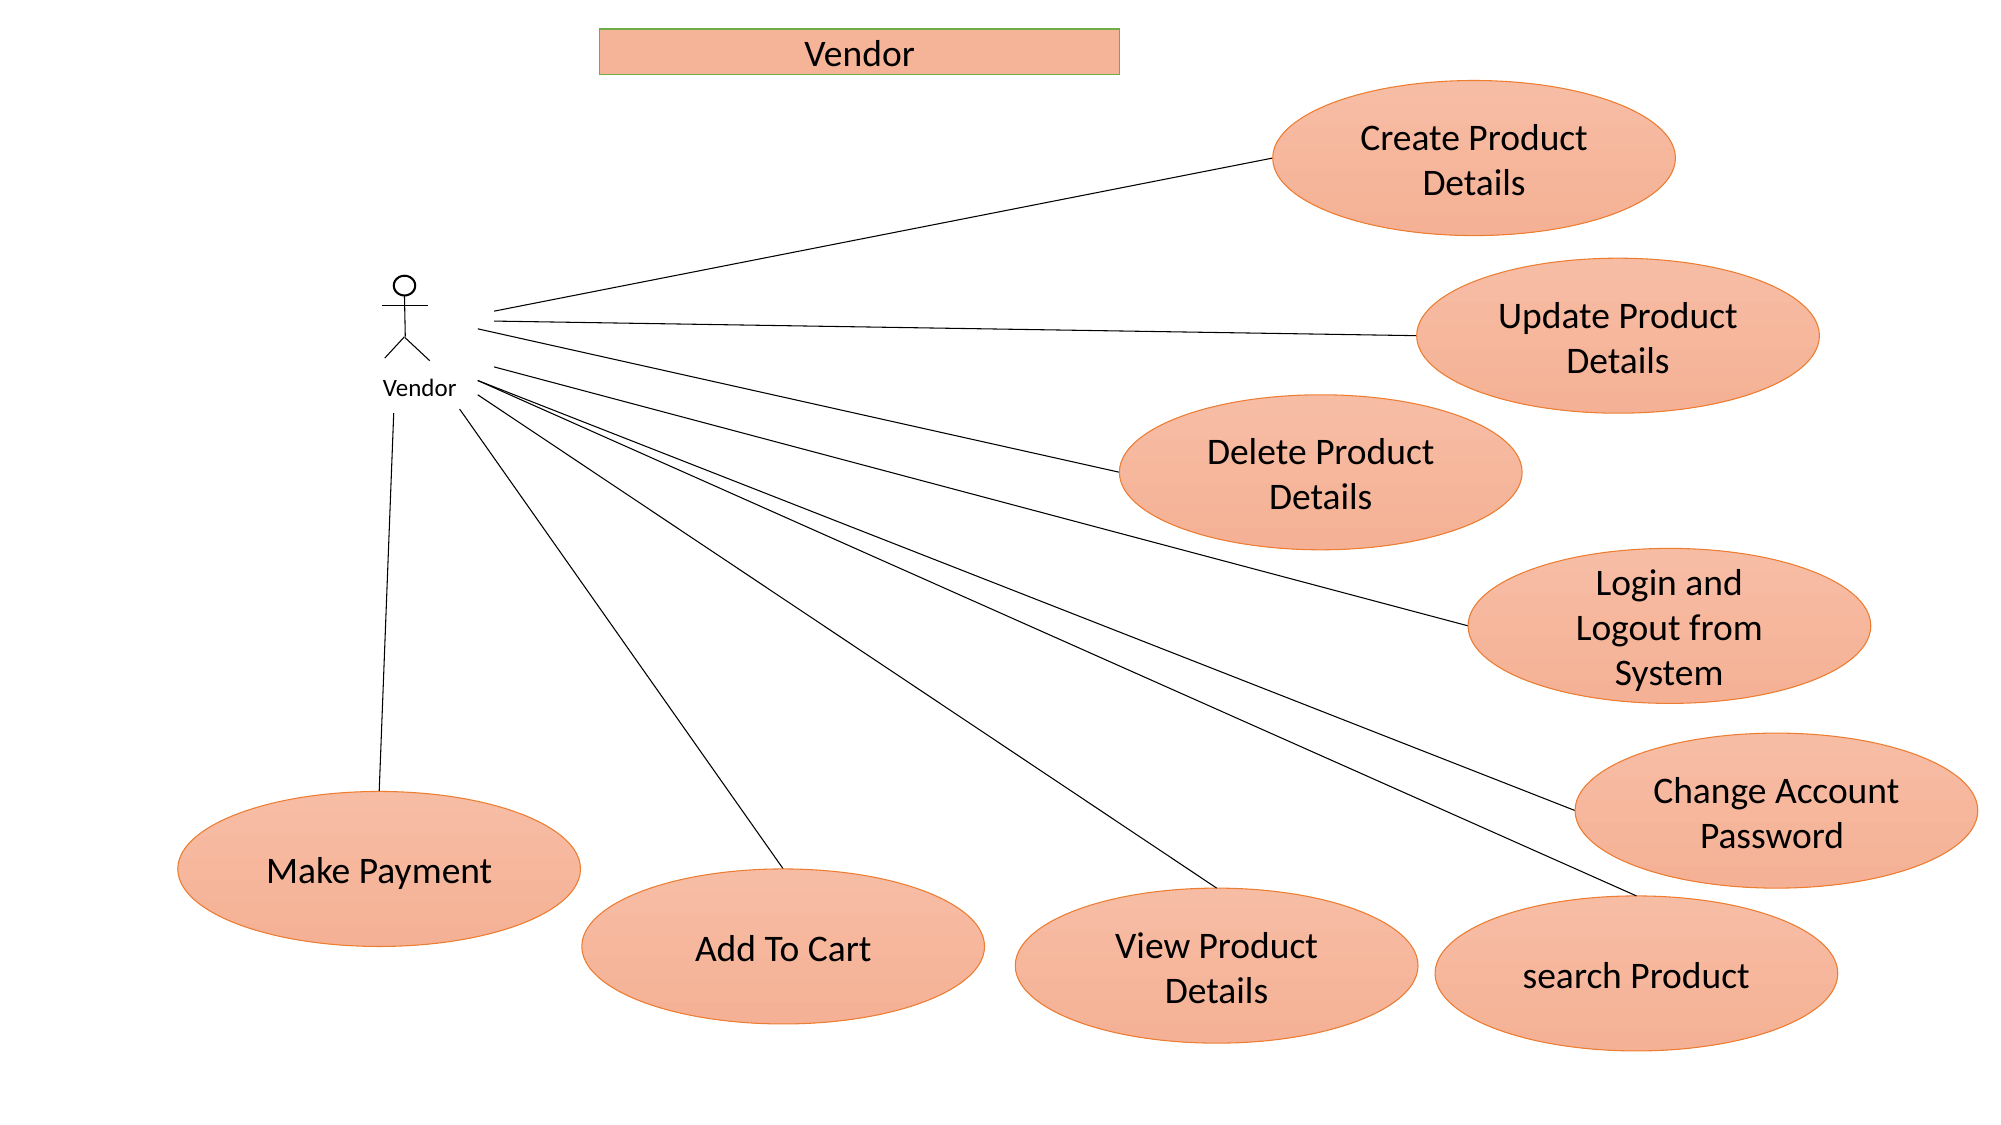

Vendor
Create Product Details
Update Product Details

Vendor
Delete Product Details
Login and Logout from System
Change Account Password
Make Payment
Add To Cart
View Product Details
search Product